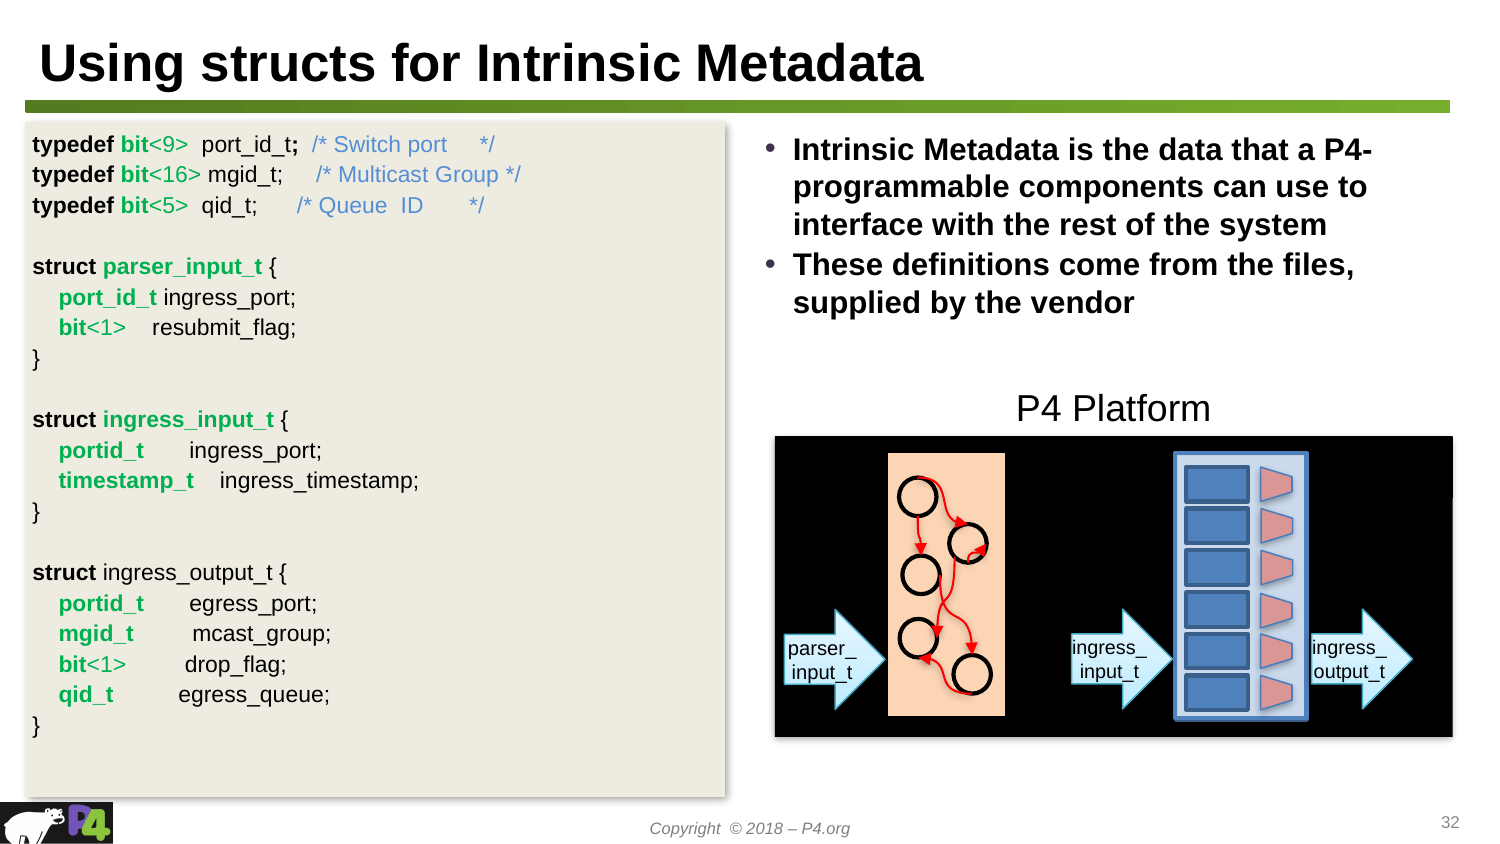

# Using structs for Intrinsic Metadata
typedef bit<9>  port_id_t;  /* Switch port     */
typedef bit<16> mgid_t;     /* Multicast Group */
typedef bit<5>  qid_t;      /* Queue  ID       */

struct parser_input_t {
    port_id_t ingress_port;
    bit<1>    resubmit_flag;
}

struct ingress_input_t {
    portid_t       ingress_port;
    timestamp_t    ingress_timestamp;
}

struct ingress_output_t {
    portid_t       egress_port;
    mgid_t         mcast_group;
    bit<1>         drop_flag;
    qid_t          egress_queue;
}
Intrinsic Metadata is the data that a P4-programmable components can use to interface with the rest of the system
These definitions come from the files, supplied by the vendor

P4 Platform

ingress_
input_t
ingress_
output_t
parser_
input_t
32